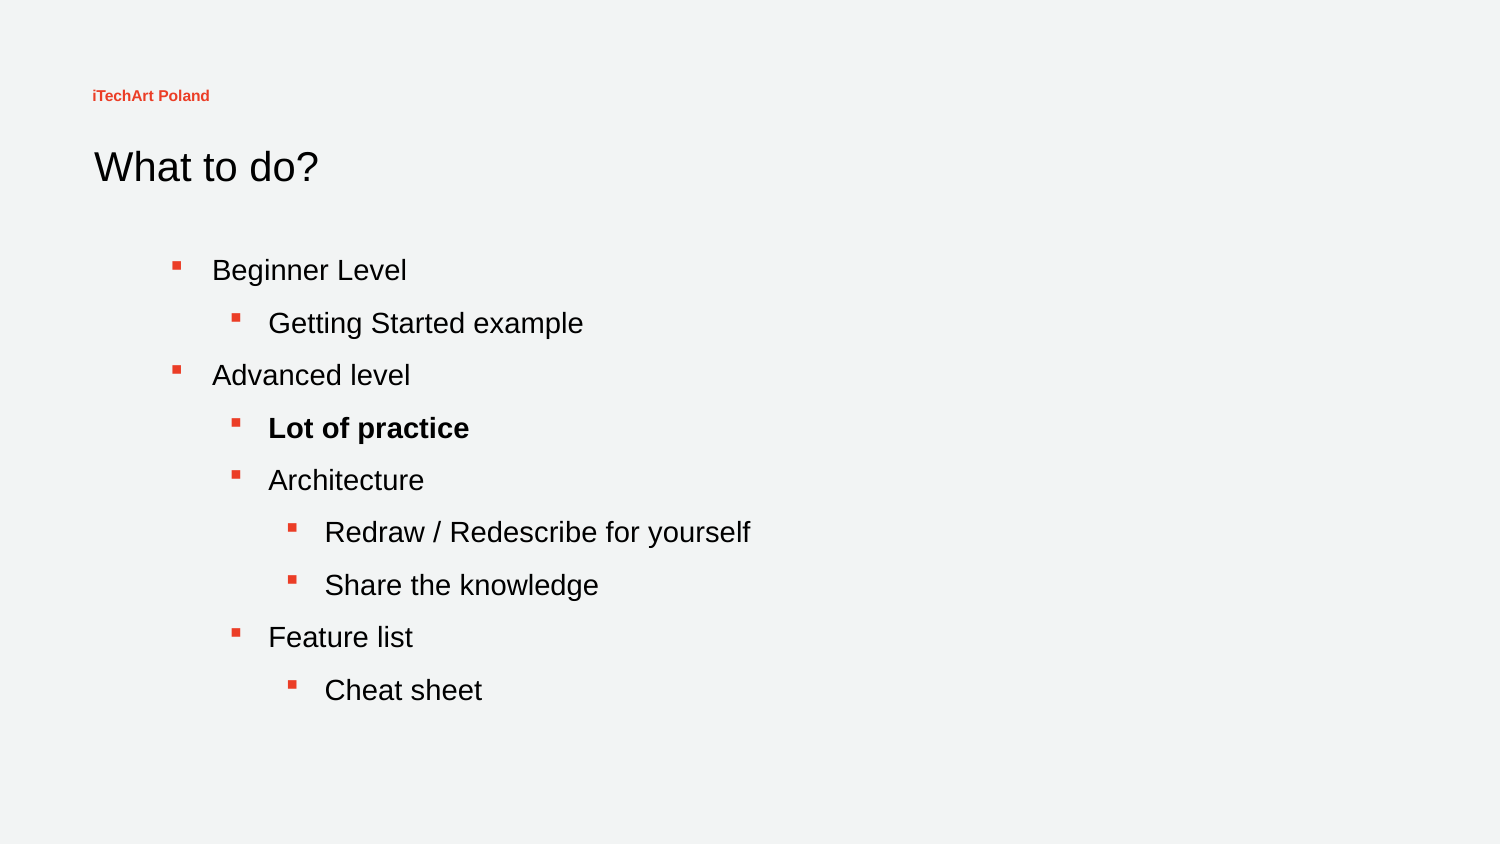

iTechArt Poland
What to do?
Beginner Level
Getting Started example
Advanced level
Lot of practice
Architecture
Redraw / Redescribe for yourself
Share the knowledge
Feature list
Cheat sheet